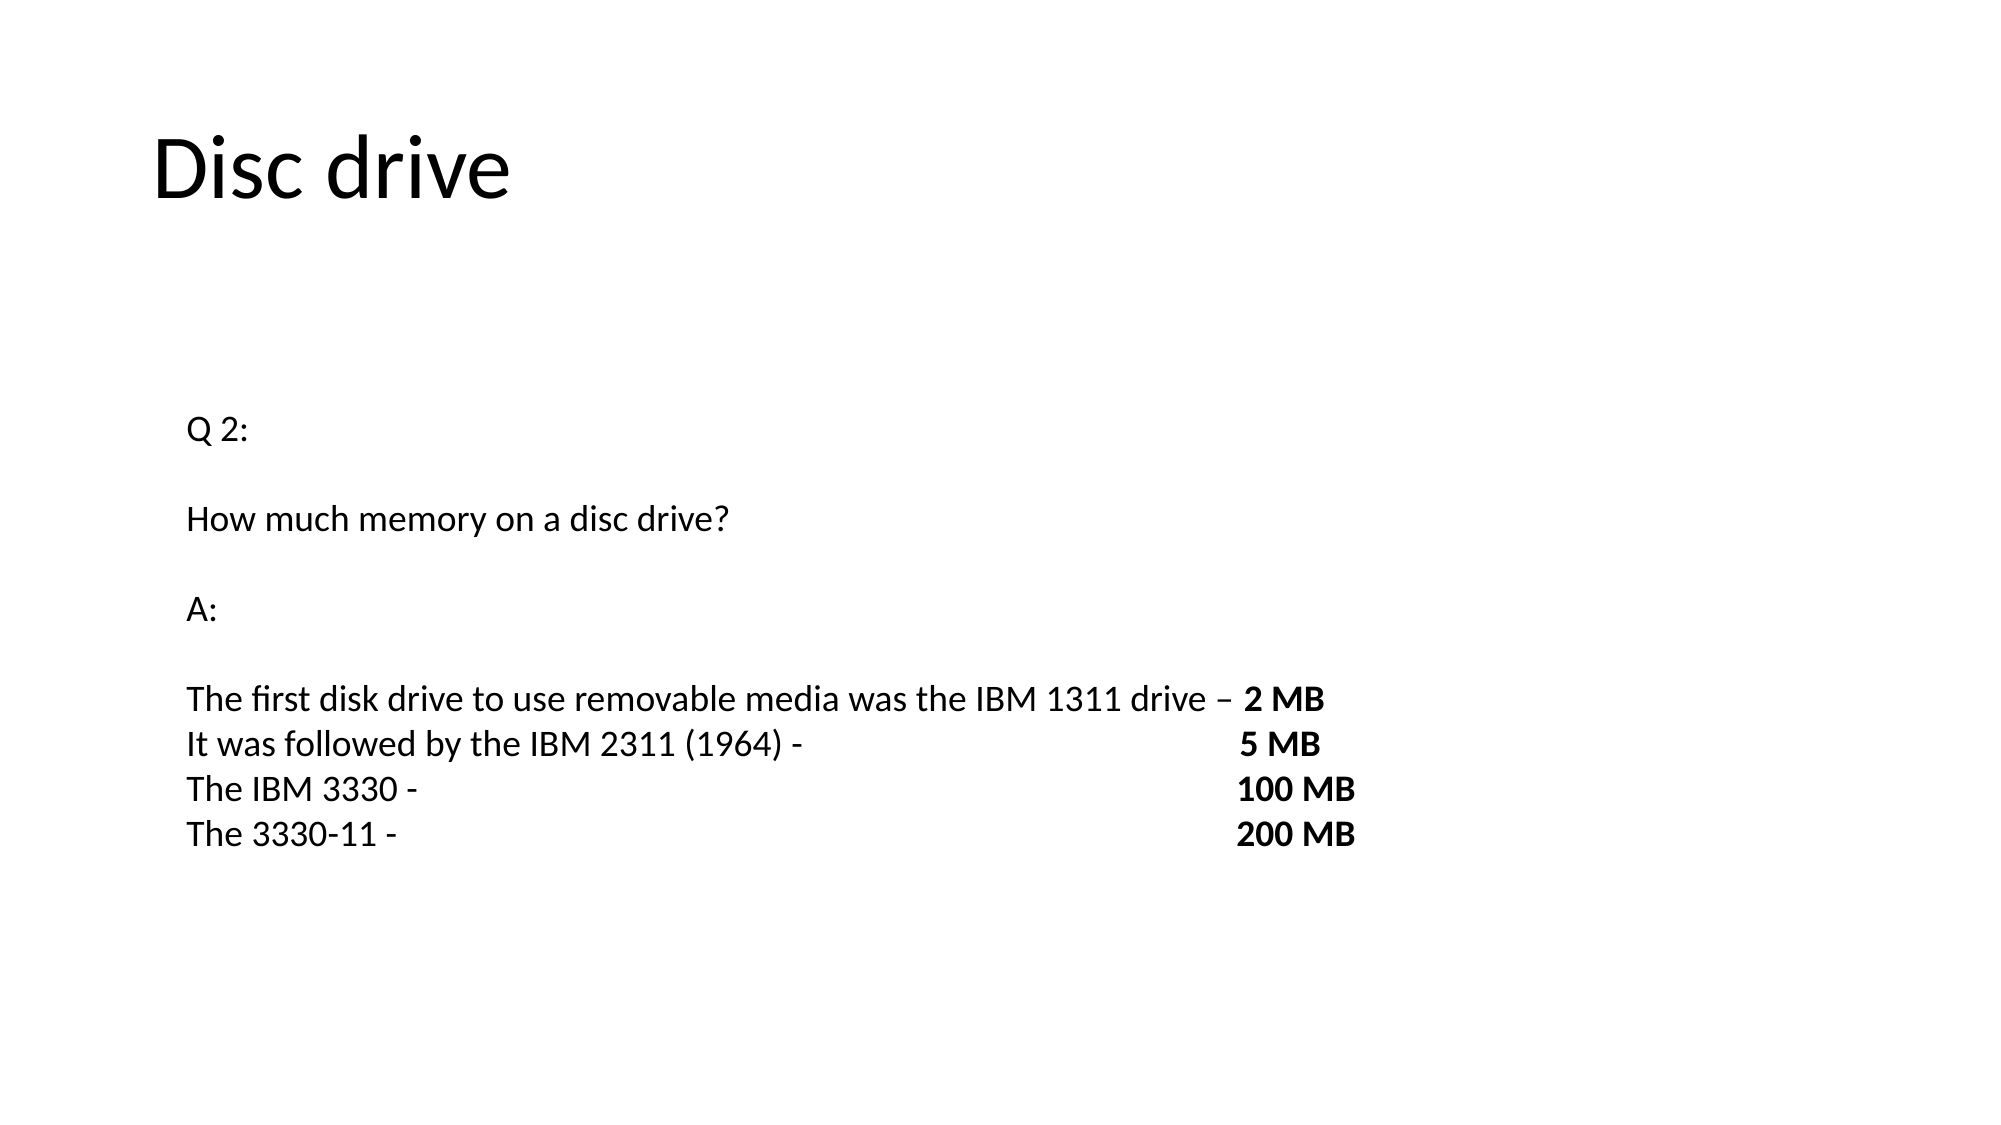

# Disc drive

Q 2:

How much memory on a disc drive?

A:

The first disk drive to use removable media was the IBM 1311 drive – 2 MB
It was followed by the IBM 2311 (1964) - 		                  5 MB
The IBM 3330 - 						100 MB
The 3330-11 -						200 MB